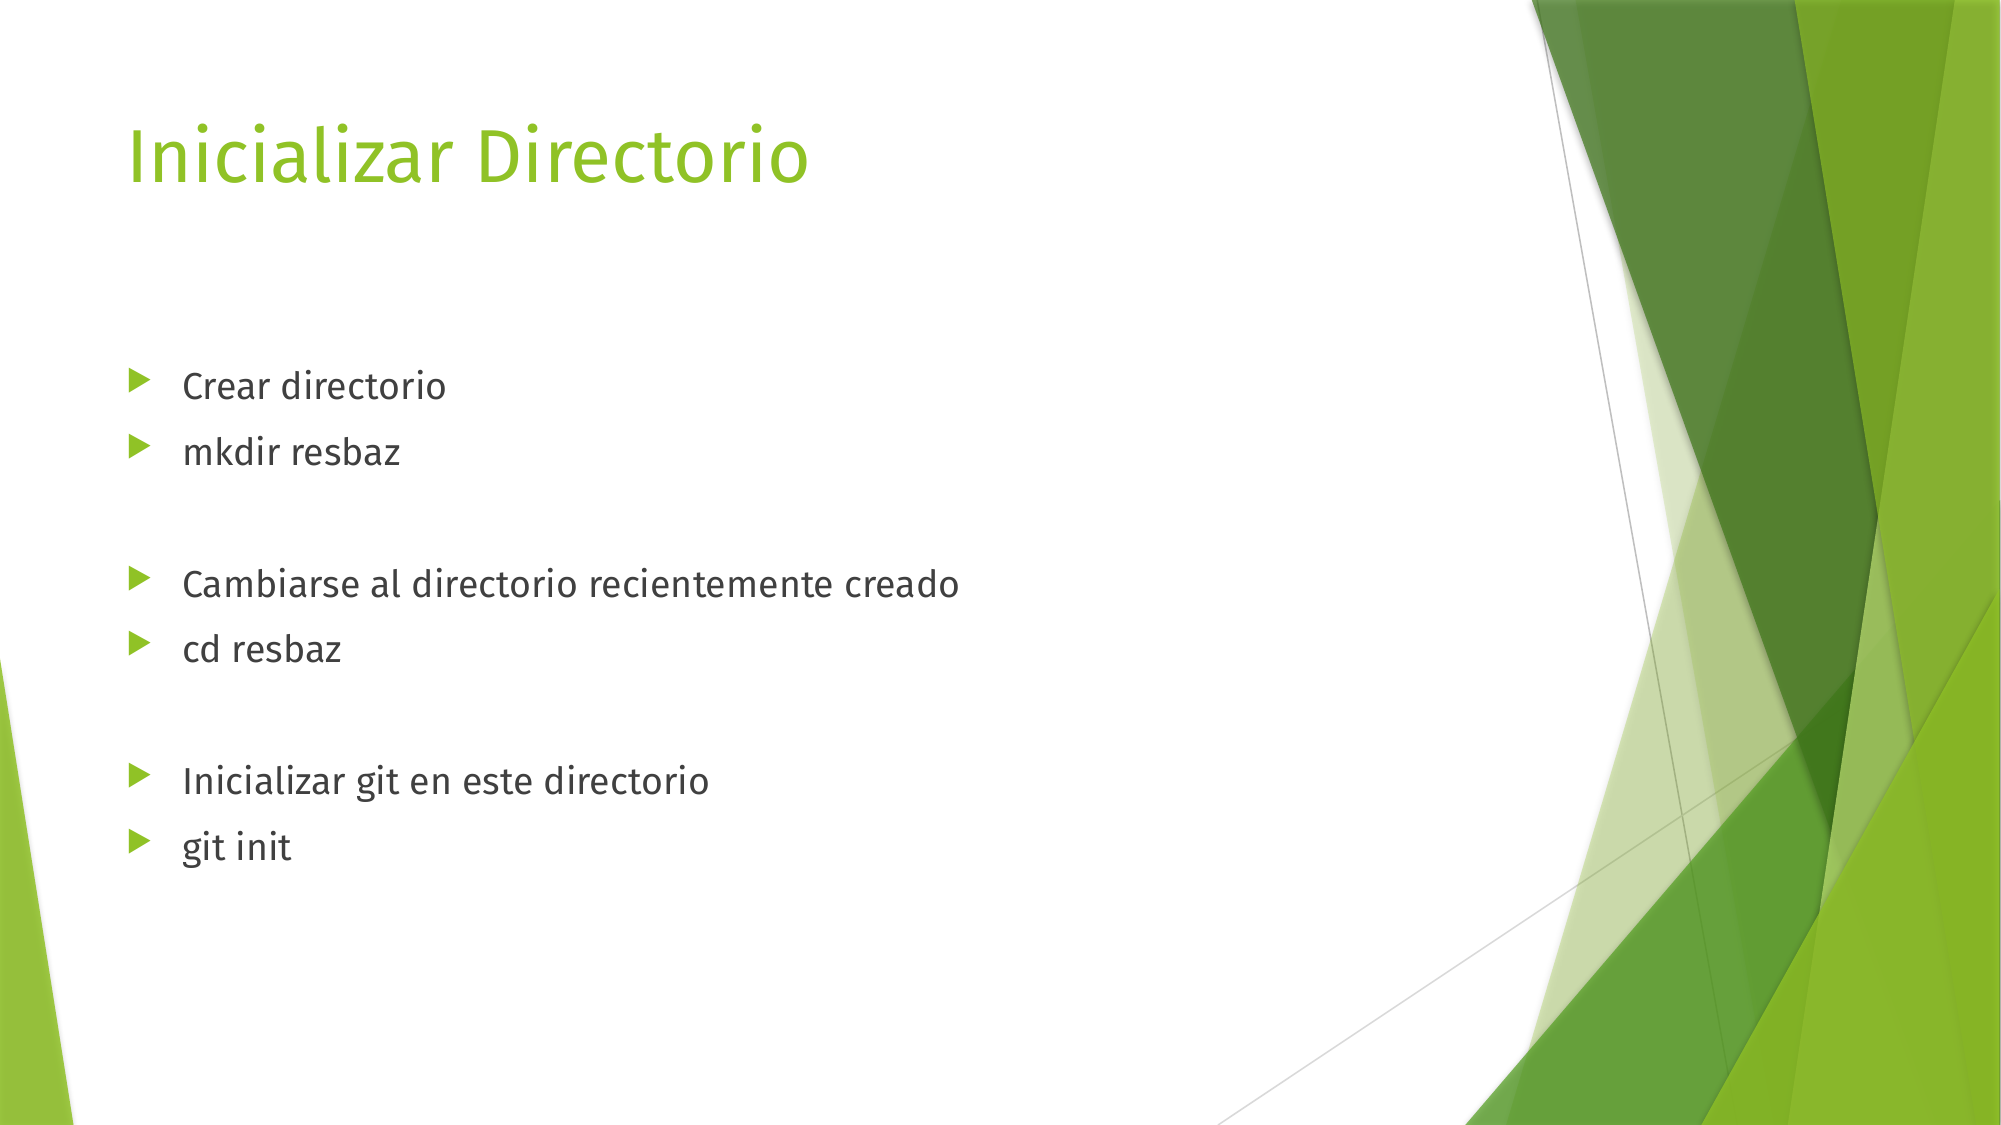

# Inicializar Directorio
Crear directorio
mkdir resbaz

Cambiarse al directorio recientemente creado
cd resbaz

Inicializar git en este directorio
git init